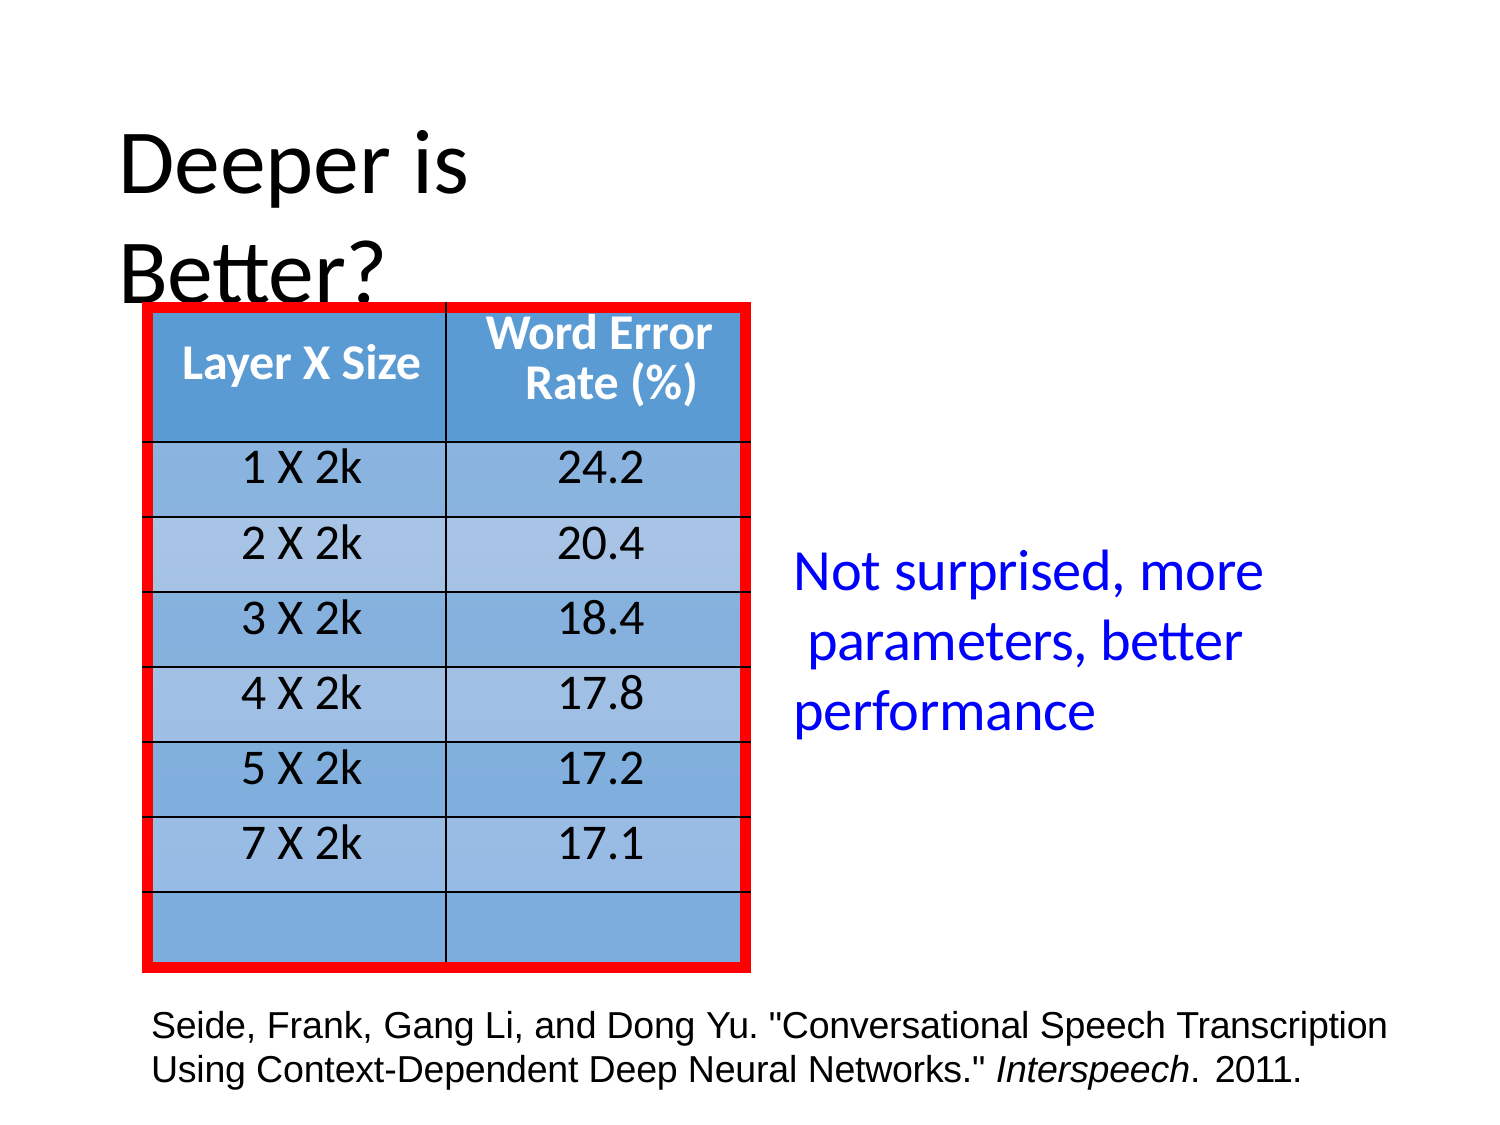

# Deeper is Better?

| Layer X Size | Word Error Rate (%) |
| --- | --- |
| 1 X 2k | 24.2 |
| 2 X 2k | 20.4 |
| 3 X 2k | 18.4 |
| 4 X 2k | 17.8 |
| 5 X 2k | 17.2 |
| 7 X 2k | 17.1 |
|  |  |

Layer X Size	Word Error
Rate (%)

1 X 3772	22.5
1 X 4634	22.6
1 X 16k	22.1
Not surprised, more  parameters, better  performance
Seide, Frank, Gang Li, and Dong Yu. "Conversational Speech Transcription  Using Context-Dependent Deep Neural Networks." Interspeech. 2011.